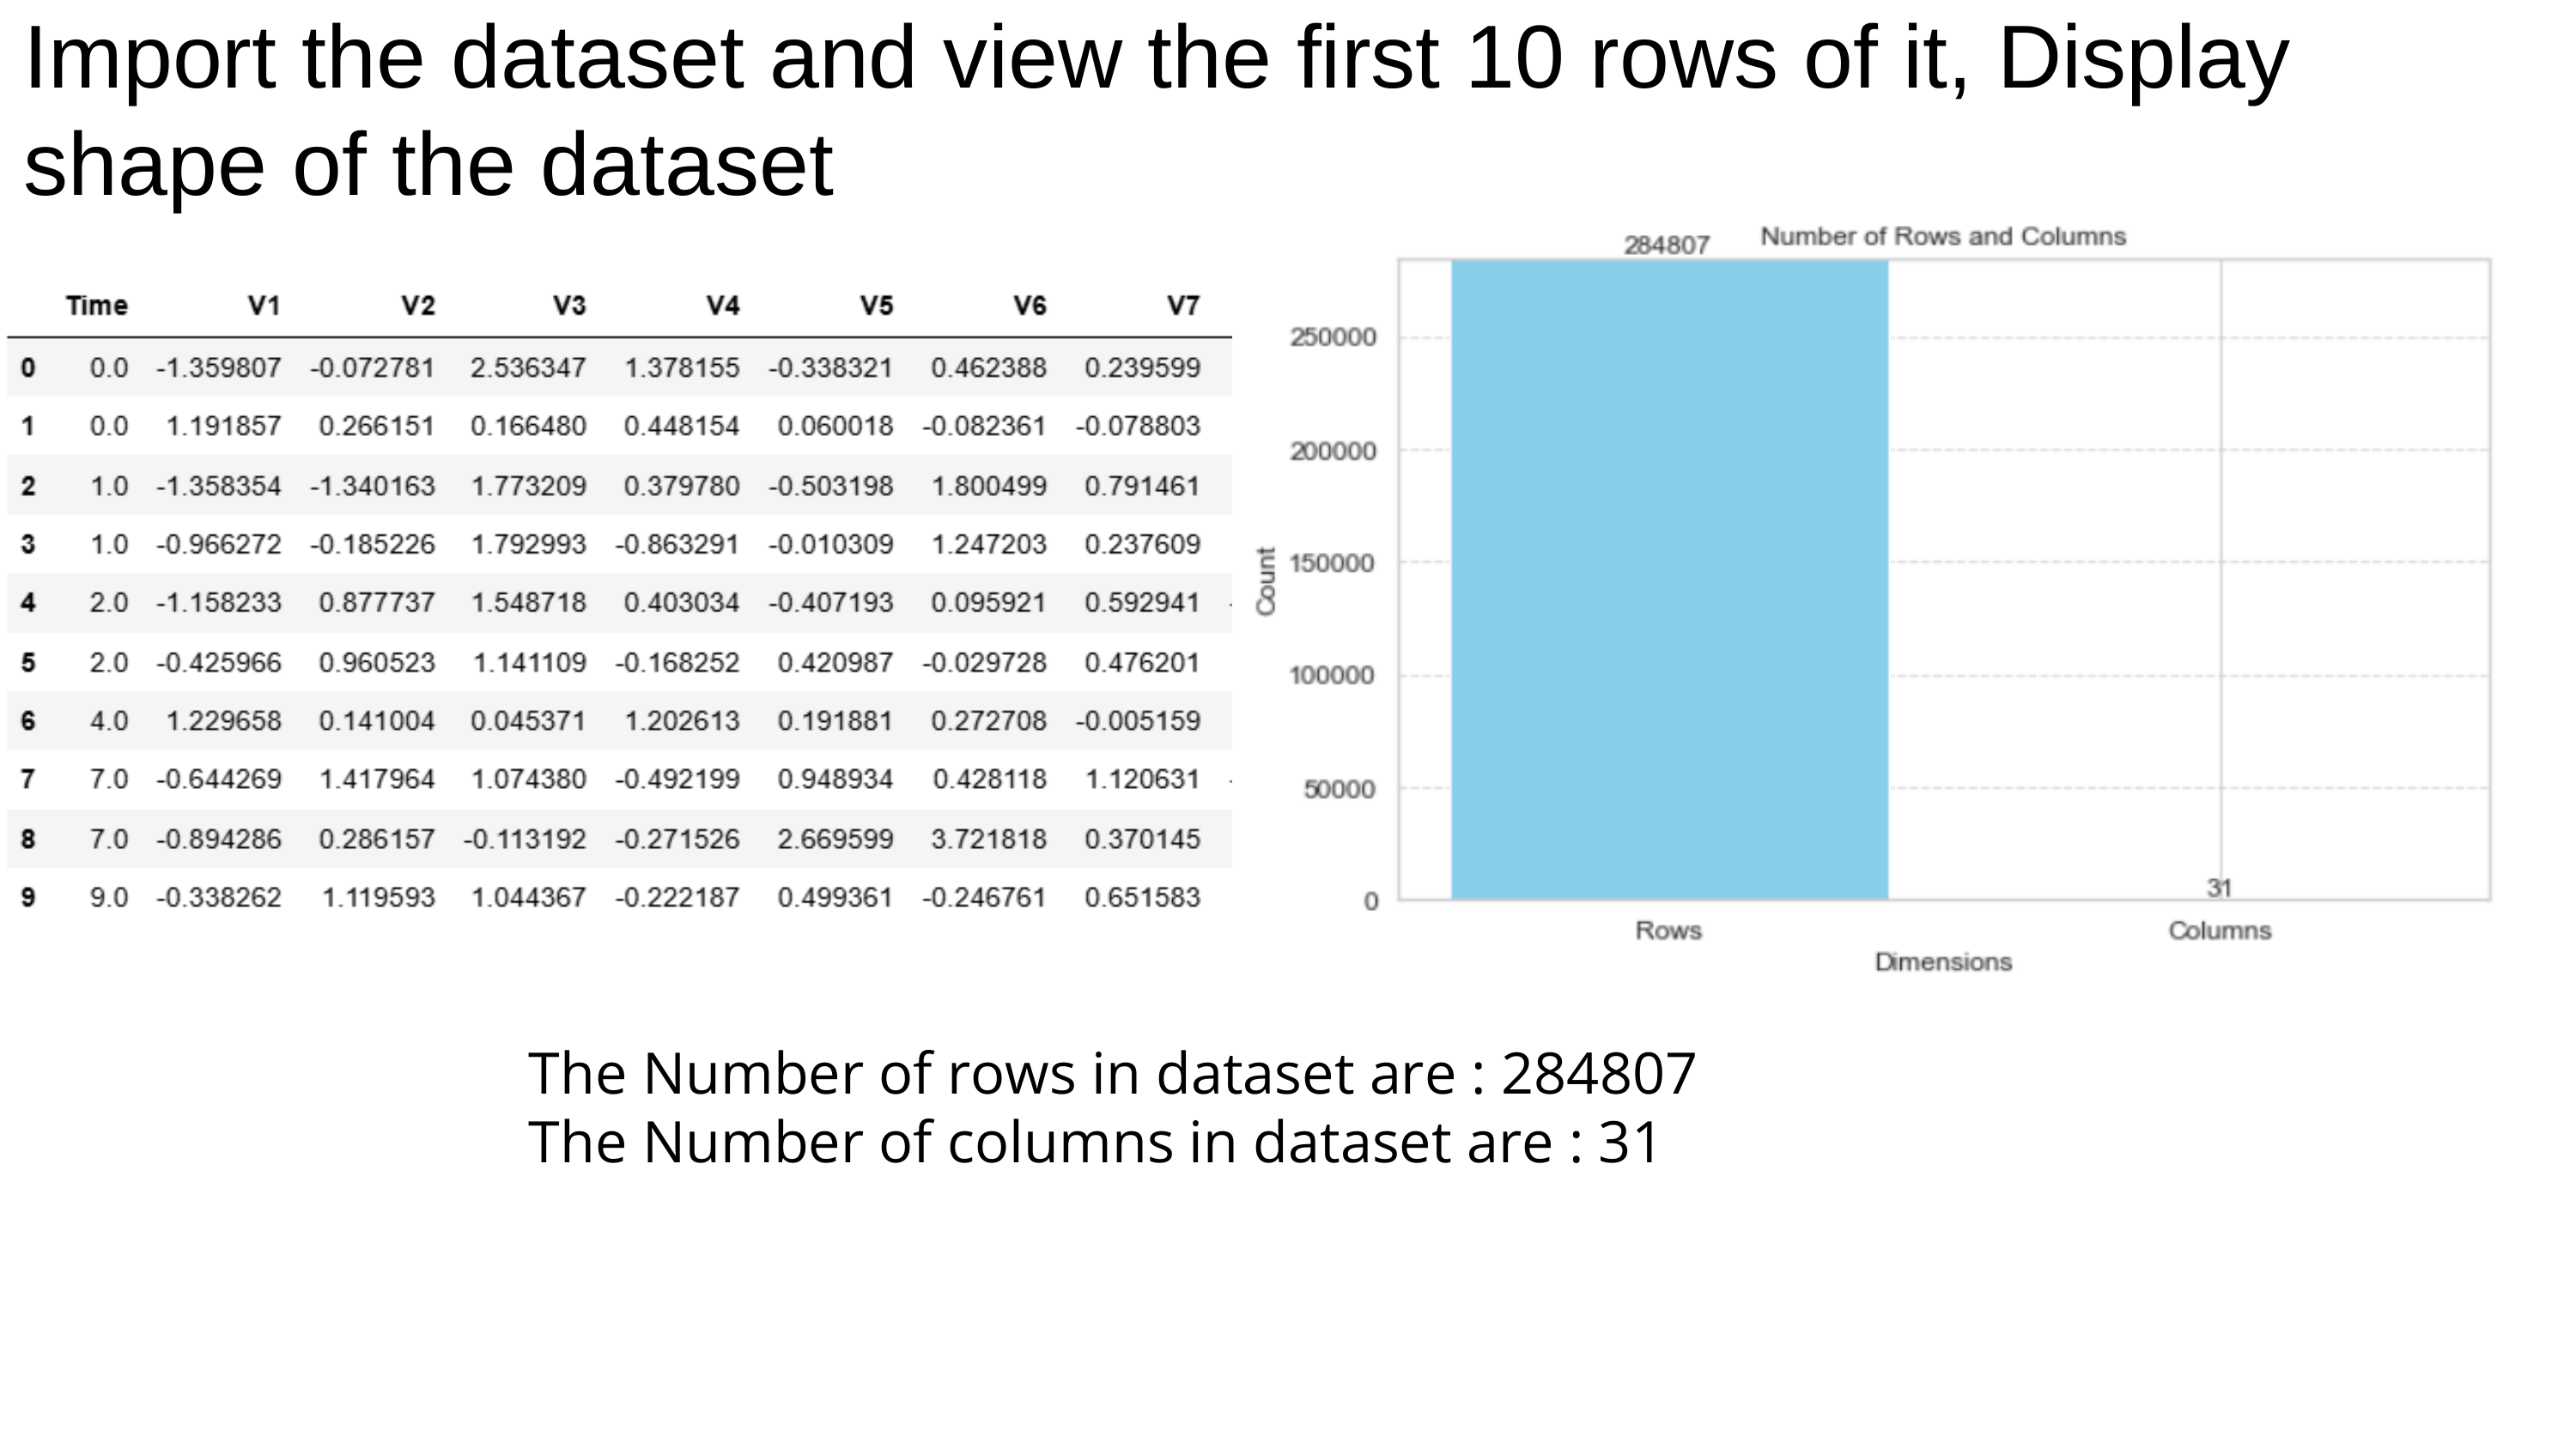

Import the dataset and view the first 10 rows of it, Display shape of the dataset

The Number of rows in dataset are : 284807
The Number of columns in dataset are : 31